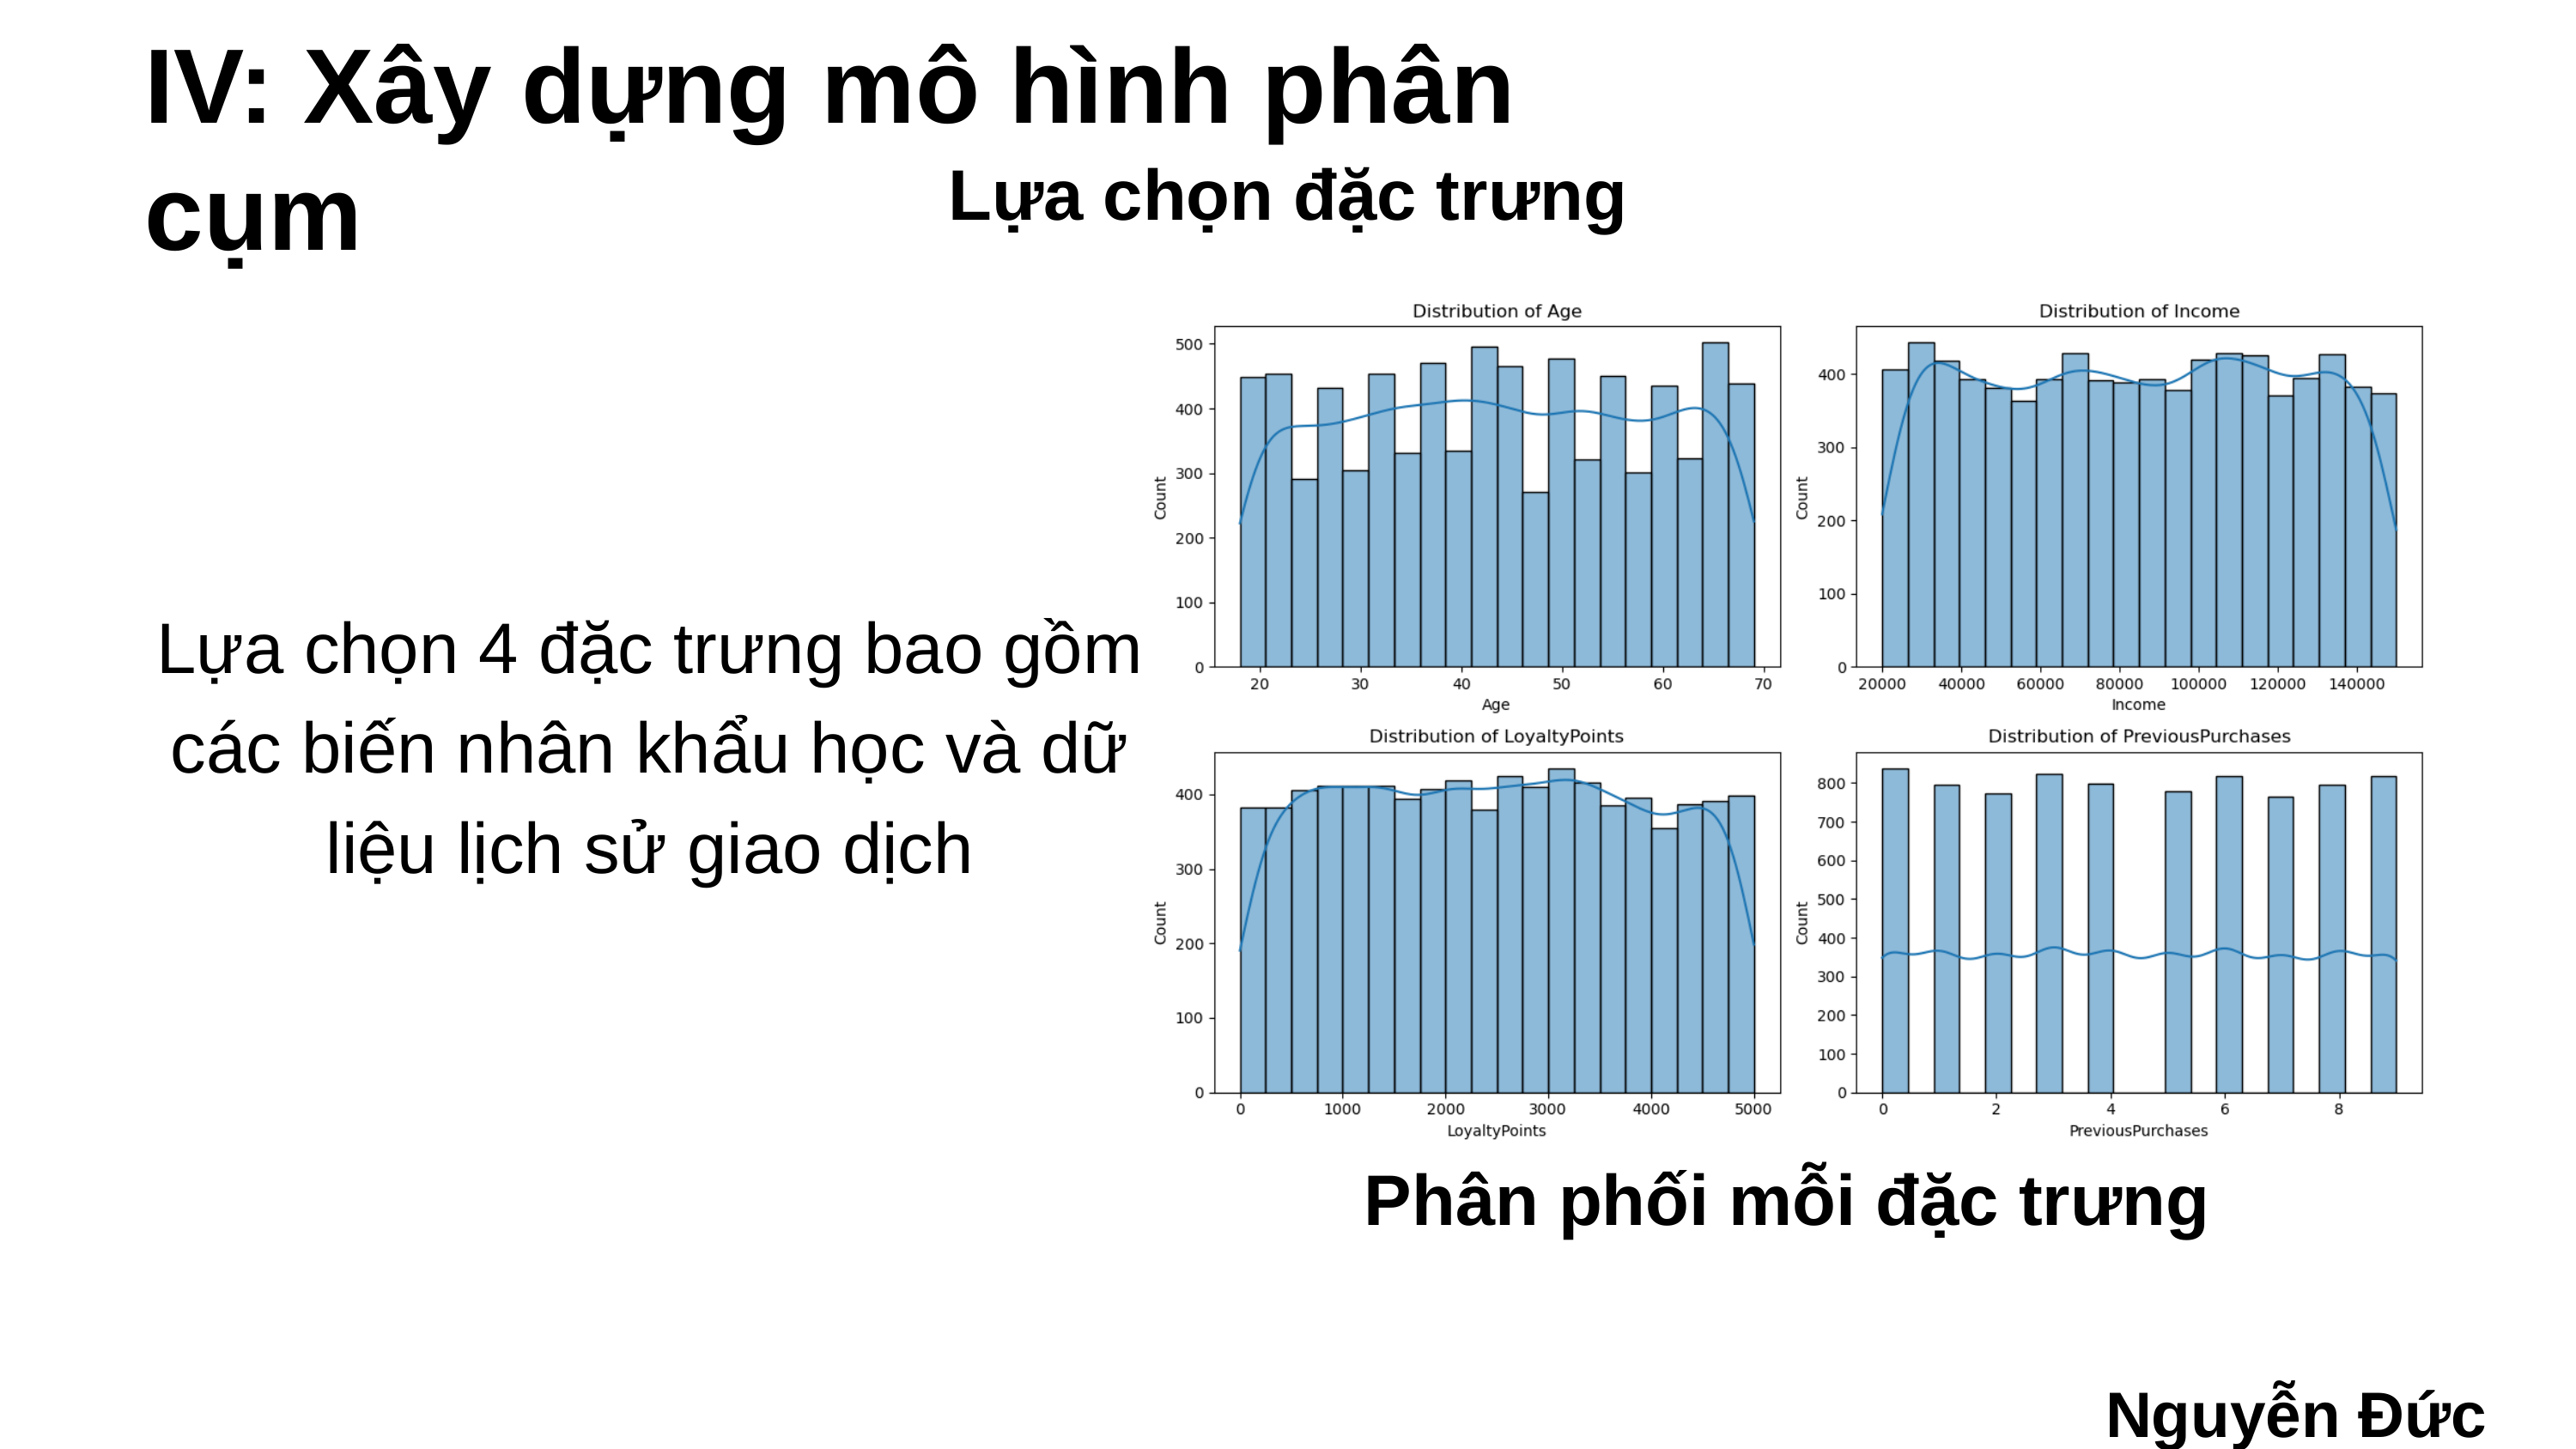

IV: Xây dựng mô hình phân cụm
Lựa chọn đặc trưng

Lựa chọn 4 đặc trưng bao gồm các biến nhân khẩu học và dữ liệu lịch sử giao dịch
Phân phối mỗi đặc trưng
Nguyễn Đức Thắng